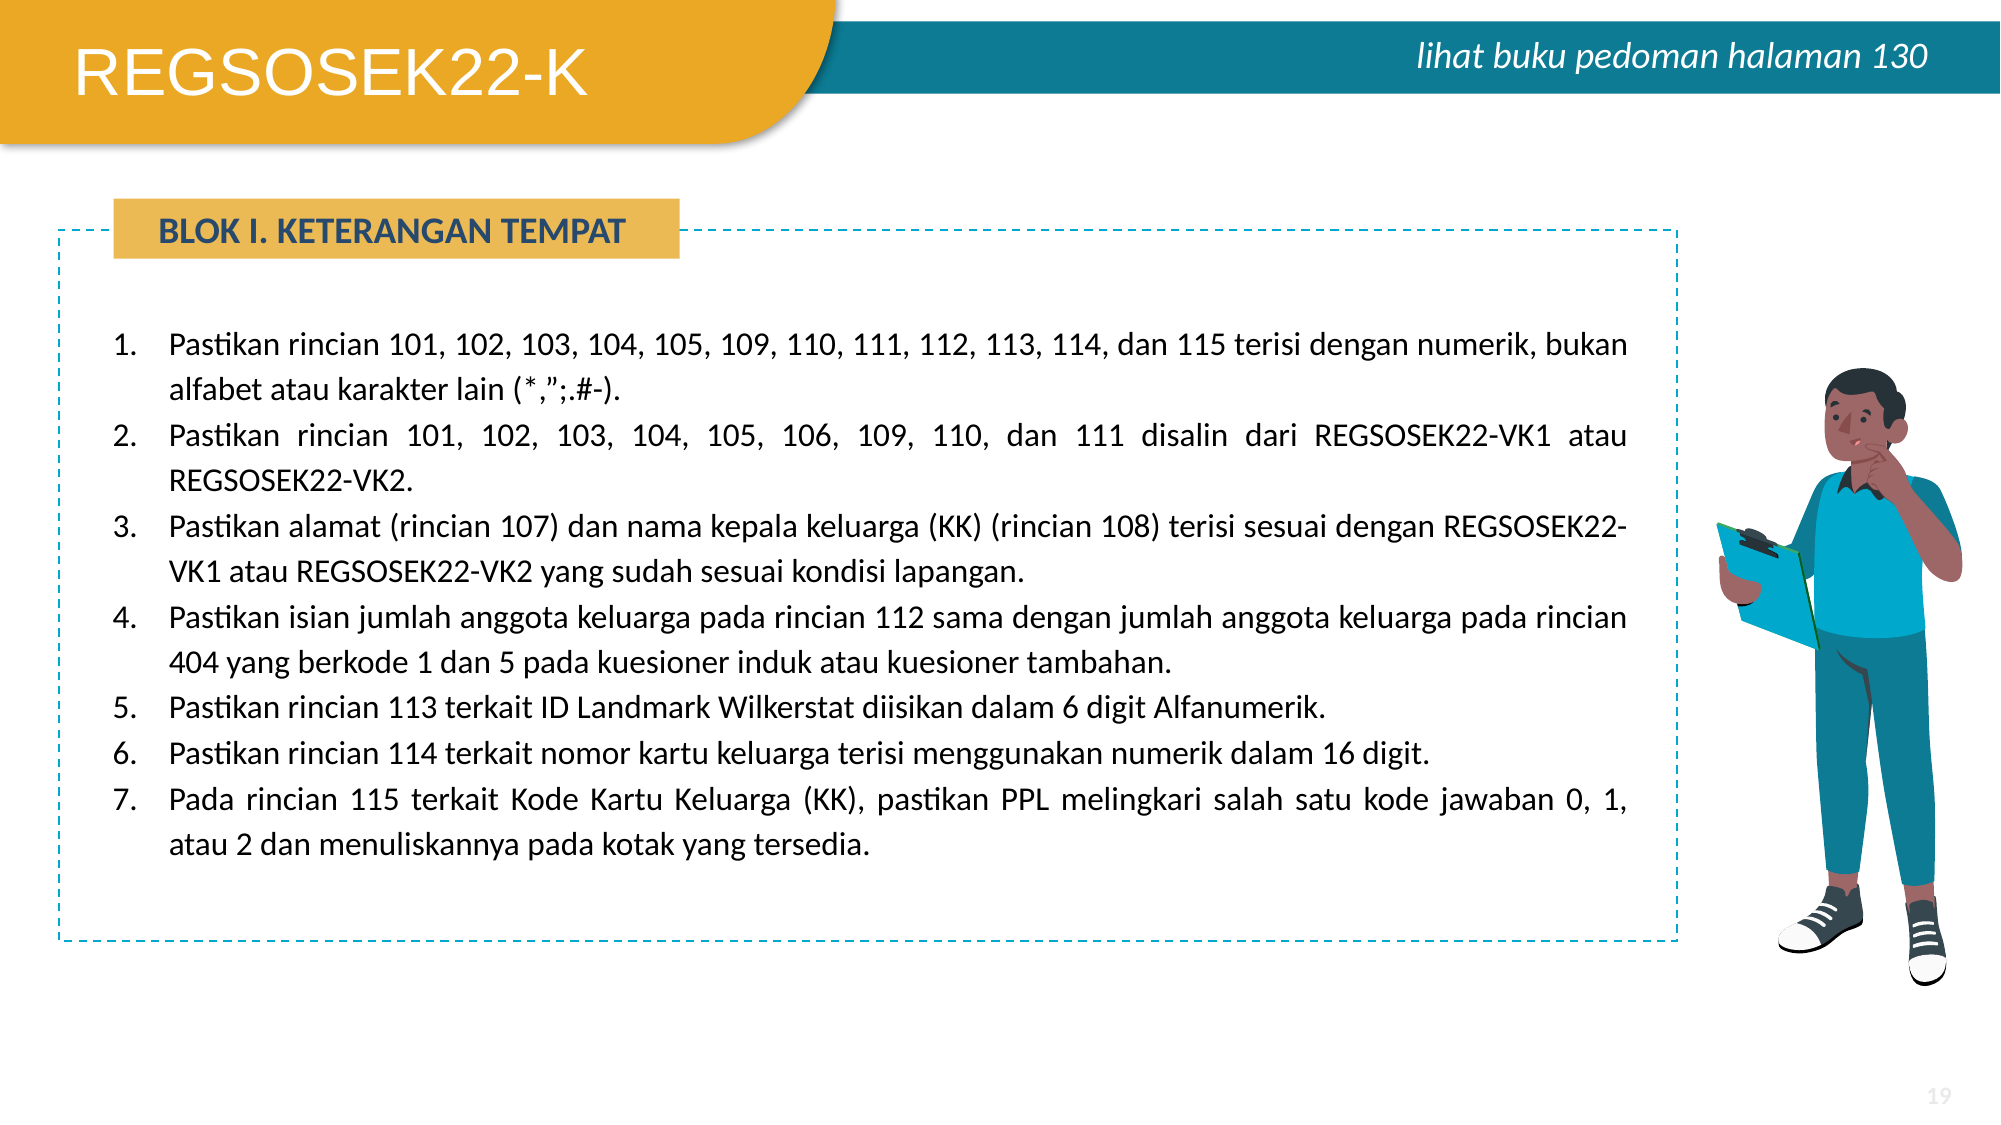

REGSOSEK22-K

lihat buku pedoman halaman 130
BLOK I. KETERANGAN TEMPAT

Pastikan rincian 101, 102, 103, 104, 105, 109, 110, 111, 112, 113, 114, dan 115 terisi dengan numerik, bukan alfabet atau karakter lain (*,”;.#-).
Pastikan rincian 101, 102, 103, 104, 105, 106, 109, 110, dan 111 disalin dari REGSOSEK22-VK1 atau REGSOSEK22-VK2.
Pastikan alamat (rincian 107) dan nama kepala keluarga (KK) (rincian 108) terisi sesuai dengan REGSOSEK22-VK1 atau REGSOSEK22-VK2 yang sudah sesuai kondisi lapangan.
Pastikan isian jumlah anggota keluarga pada rincian 112 sama dengan jumlah anggota keluarga pada rincian 404 yang berkode 1 dan 5 pada kuesioner induk atau kuesioner tambahan.
Pastikan rincian 113 terkait ID Landmark Wilkerstat diisikan dalam 6 digit Alfanumerik.
Pastikan rincian 114 terkait nomor kartu keluarga terisi menggunakan numerik dalam 16 digit.
Pada rincian 115 terkait Kode Kartu Keluarga (KK), pastikan PPL melingkari salah satu kode jawaban 0, 1, atau 2 dan menuliskannya pada kotak yang tersedia.

19